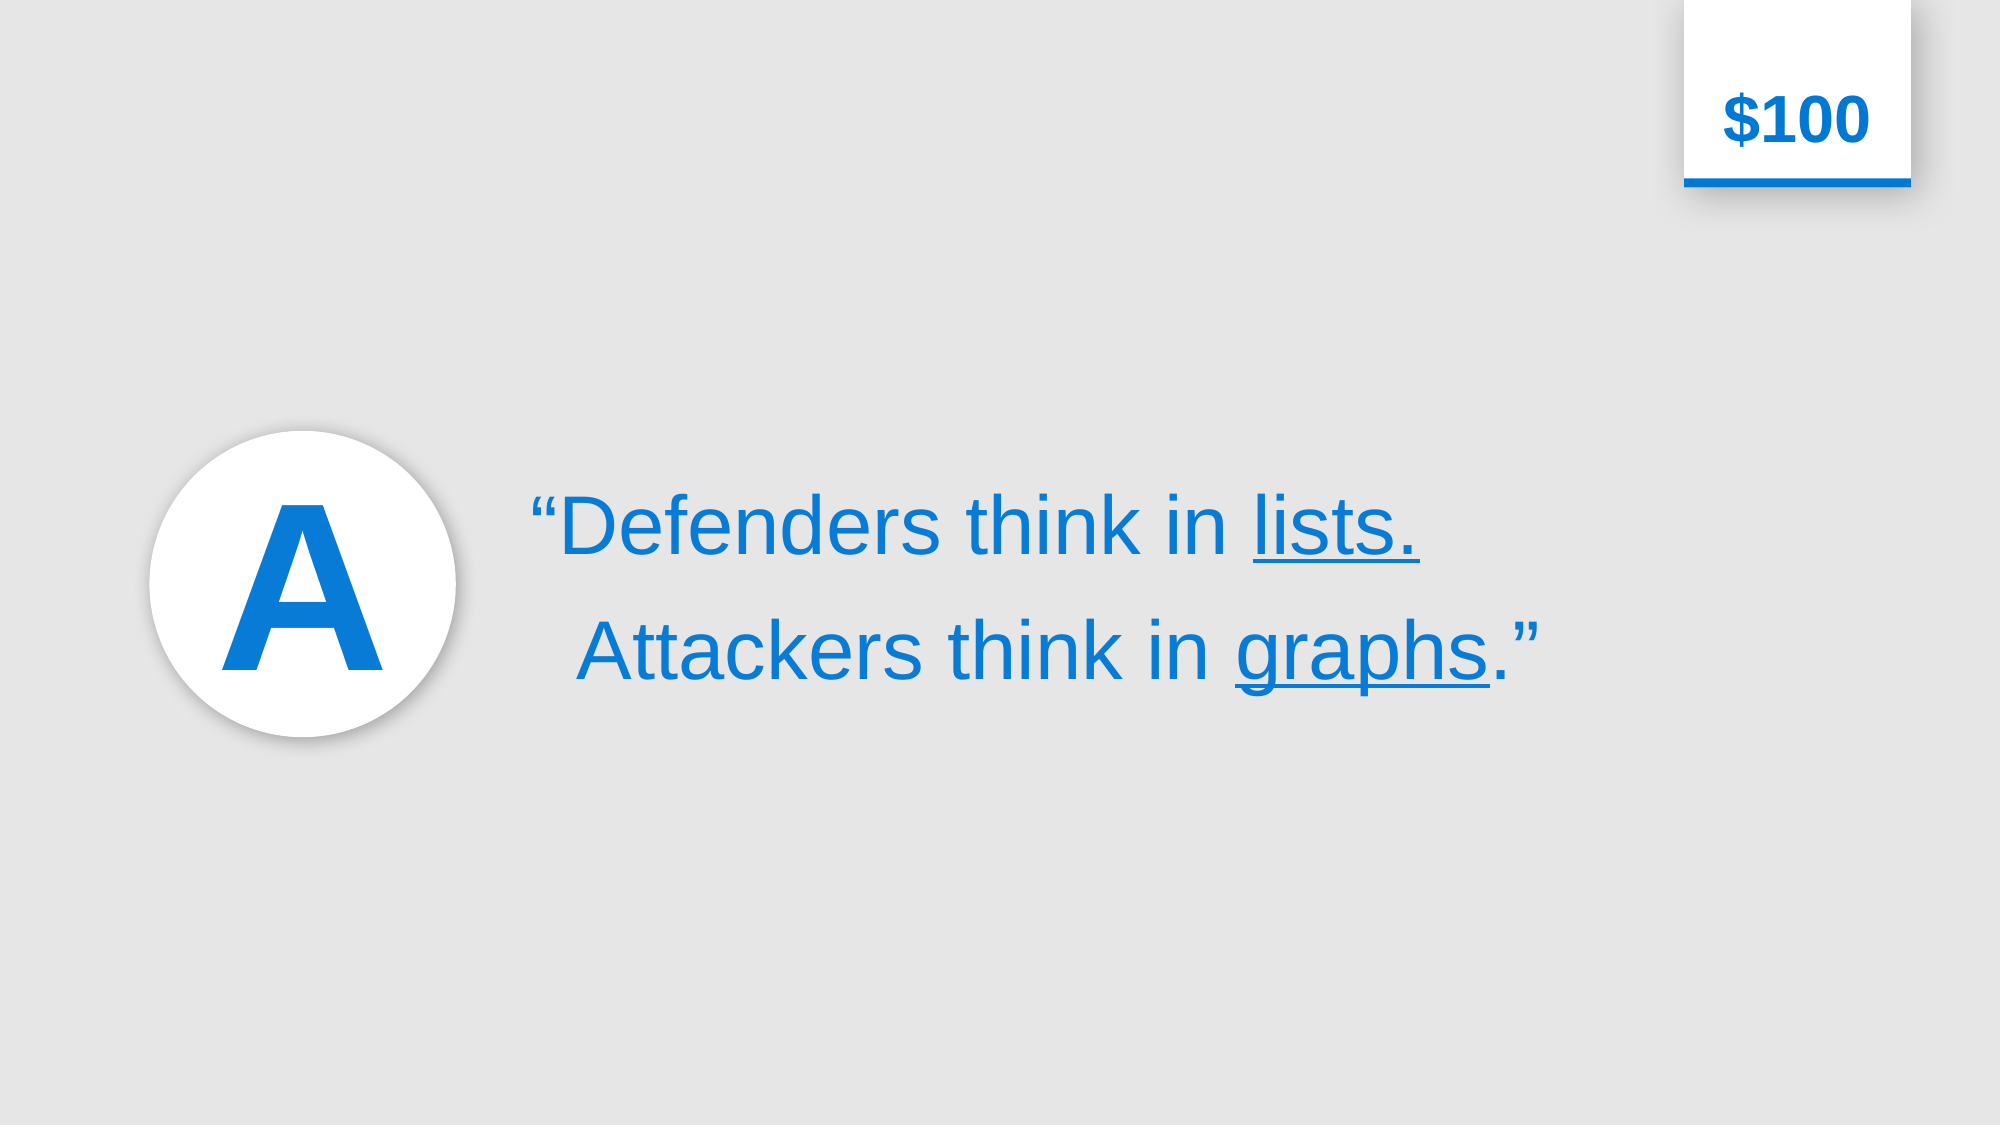

$100

A
“Defenders think in lists.
  Attackers think in graphs.”